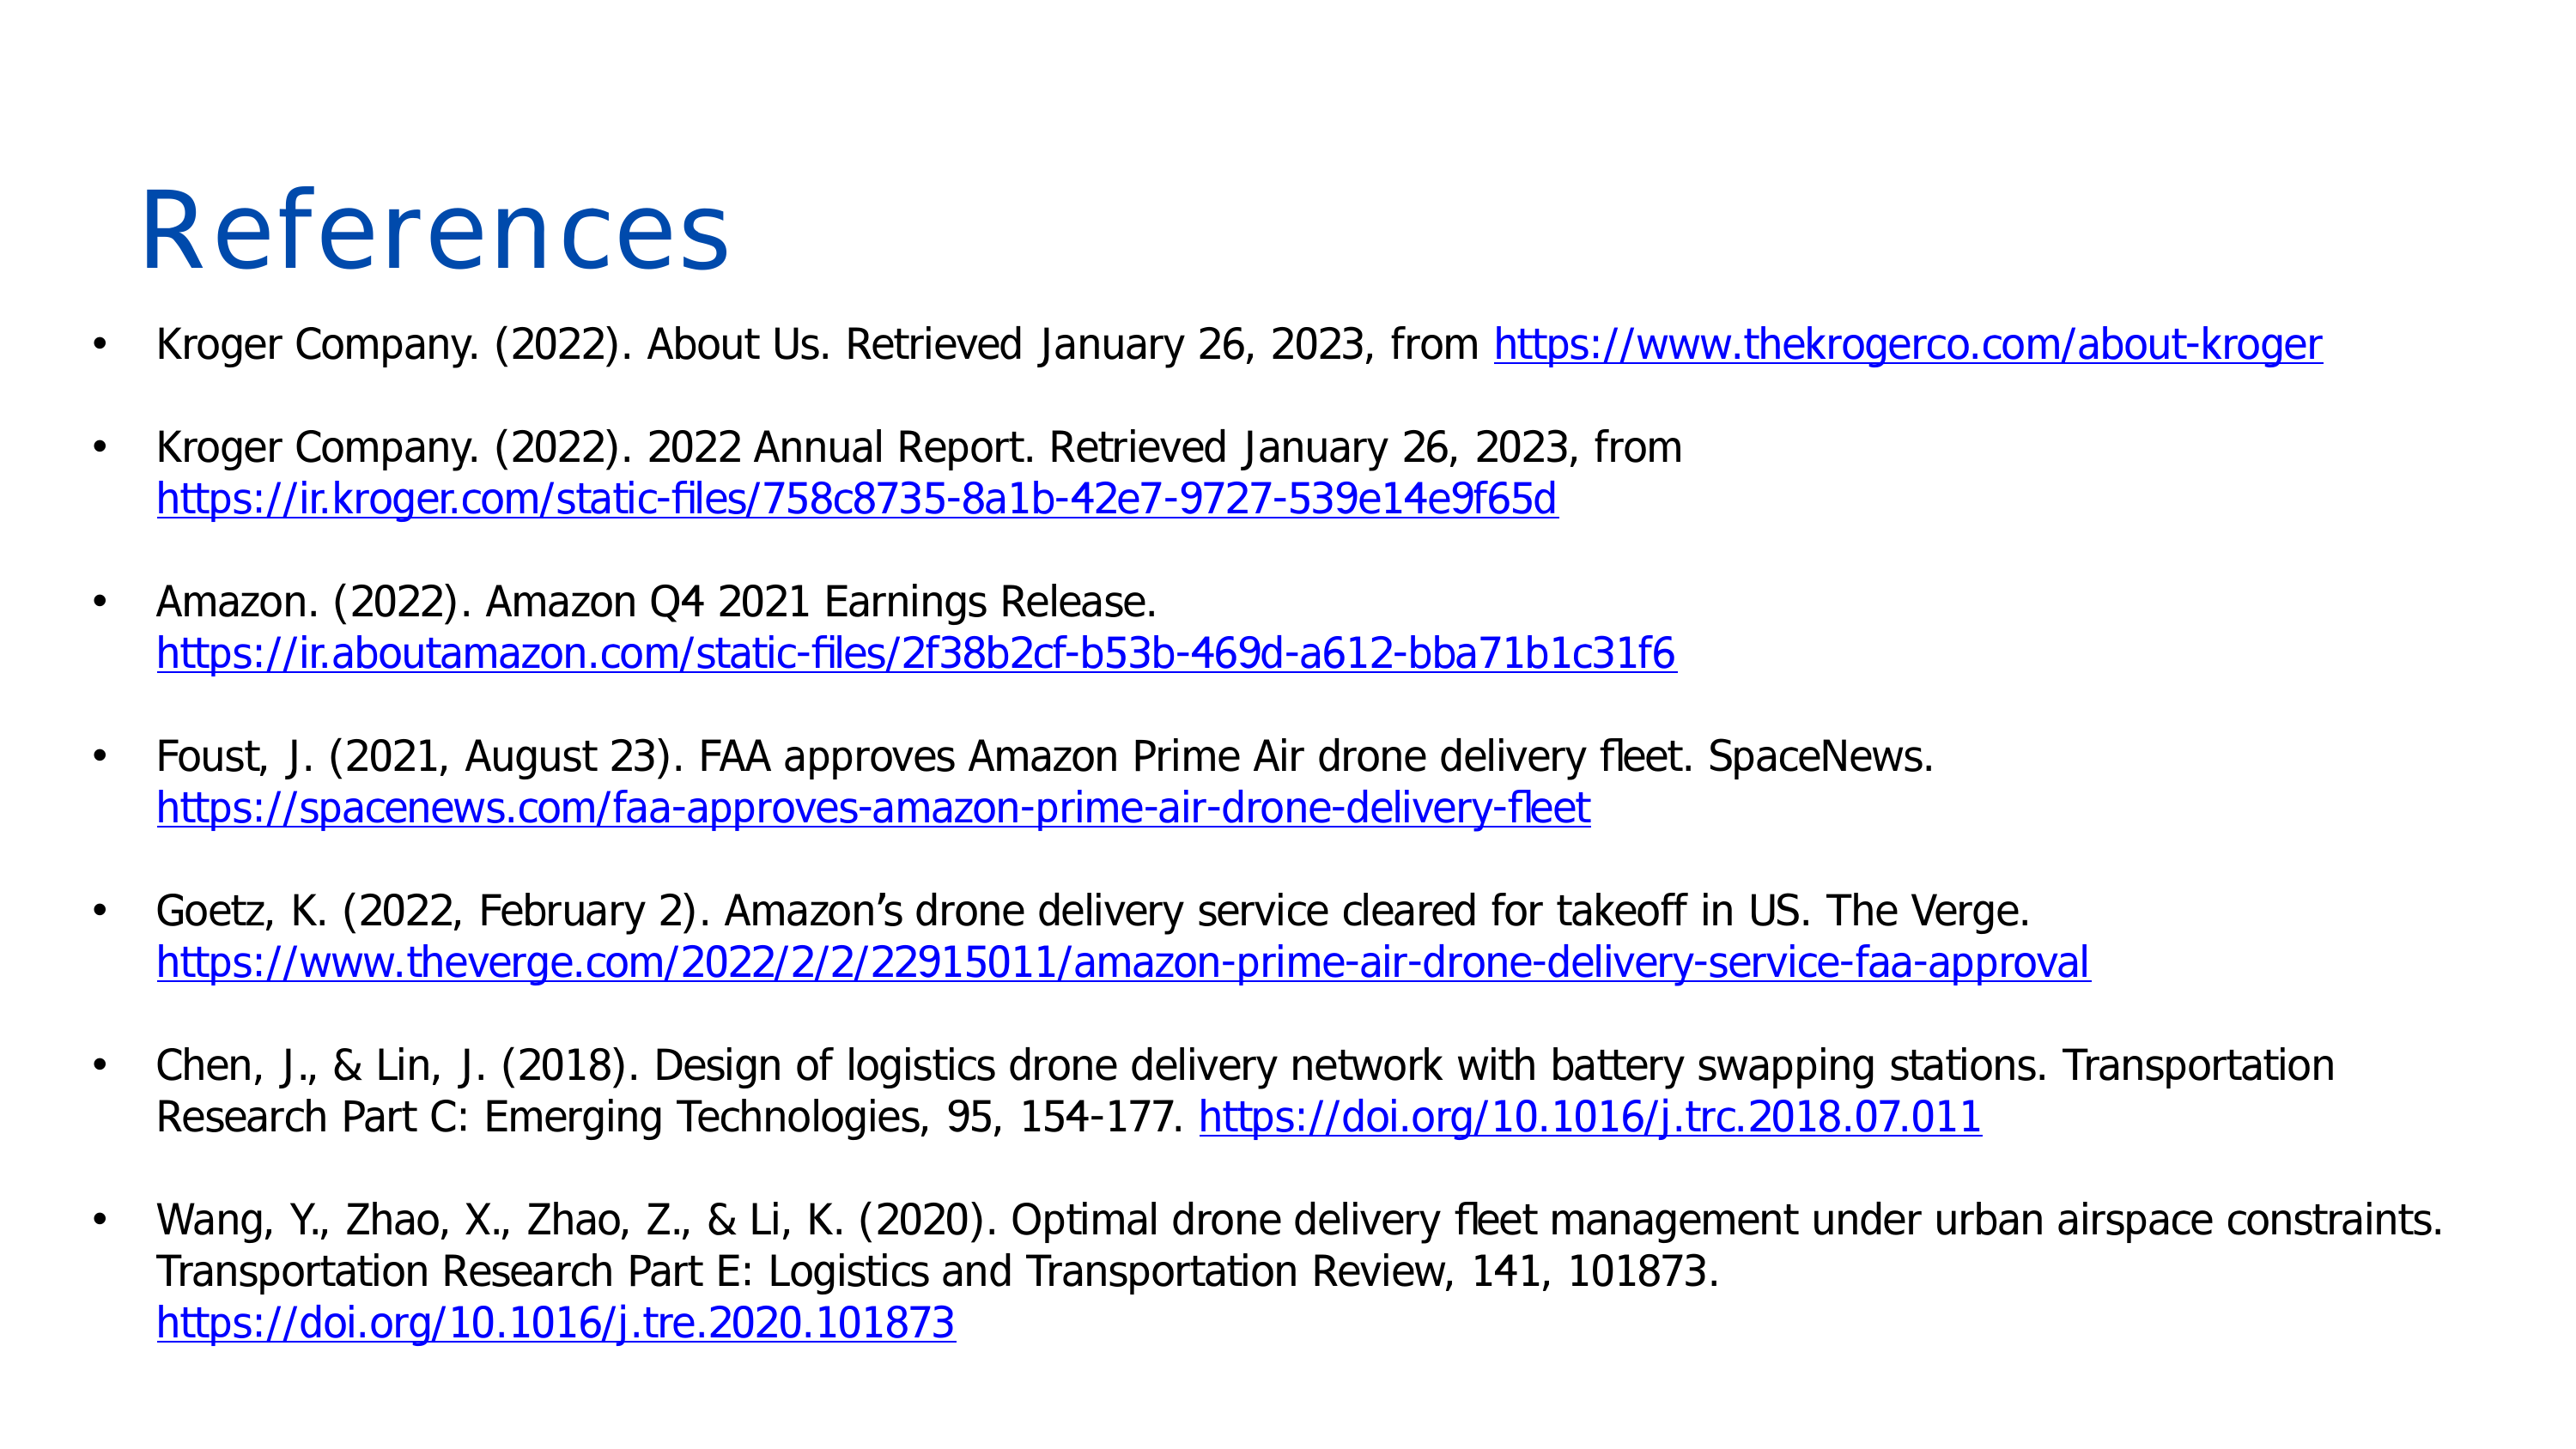

# References
Kroger Company. (2022). About Us. Retrieved January 26, 2023, from https://www.thekrogerco.com/about-kroger

Kroger Company. (2022). 2022 Annual Report. Retrieved January 26, 2023, from https://ir.kroger.com/static-files/758c8735-8a1b-42e7-9727-539e14e9f65d

Amazon. (2022). Amazon Q4 2021 Earnings Release. https://ir.aboutamazon.com/static-files/2f38b2cf-b53b-469d-a612-bba71b1c31f6

Foust, J. (2021, August 23). FAA approves Amazon Prime Air drone delivery fleet. SpaceNews. https://spacenews.com/faa-approves-amazon-prime-air-drone-delivery-fleet

Goetz, K. (2022, February 2). Amazon’s drone delivery service cleared for takeoff in US. The Verge. https://www.theverge.com/2022/2/2/22915011/amazon-prime-air-drone-delivery-service-faa-approval

Chen, J., & Lin, J. (2018). Design of logistics drone delivery network with battery swapping stations. Transportation Research Part C: Emerging Technologies, 95, 154-177. https://doi.org/10.1016/j.trc.2018.07.011

Wang, Y., Zhao, X., Zhao, Z., & Li, K. (2020). Optimal drone delivery fleet management under urban airspace constraints. Transportation Research Part E: Logistics and Transportation Review, 141, 101873. https://doi.org/10.1016/j.tre.2020.101873